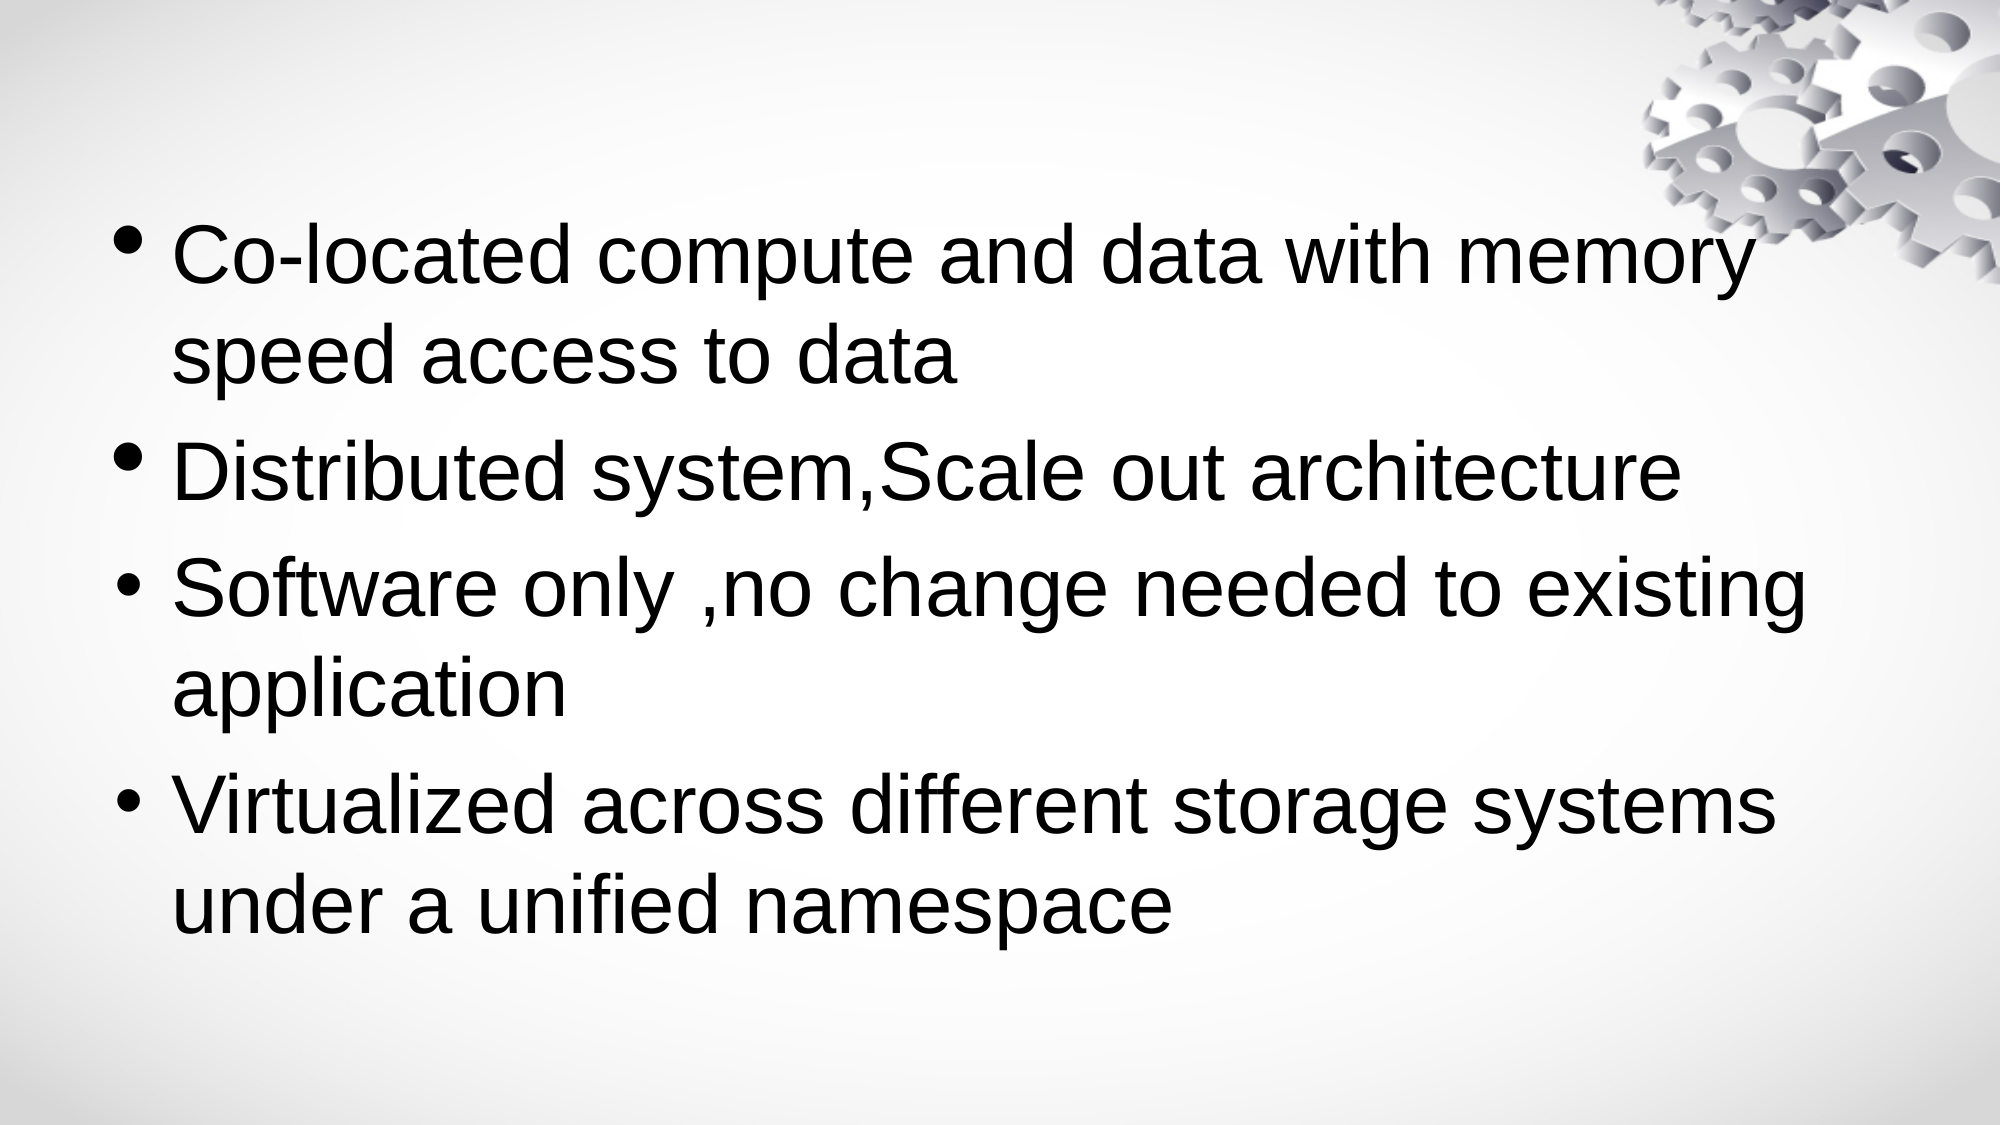

Co-located compute and data with memory speed access to data
Distributed system,Scale out architecture
Software only ,no change needed to existing application
Virtualized across different storage systems under a unified namespace